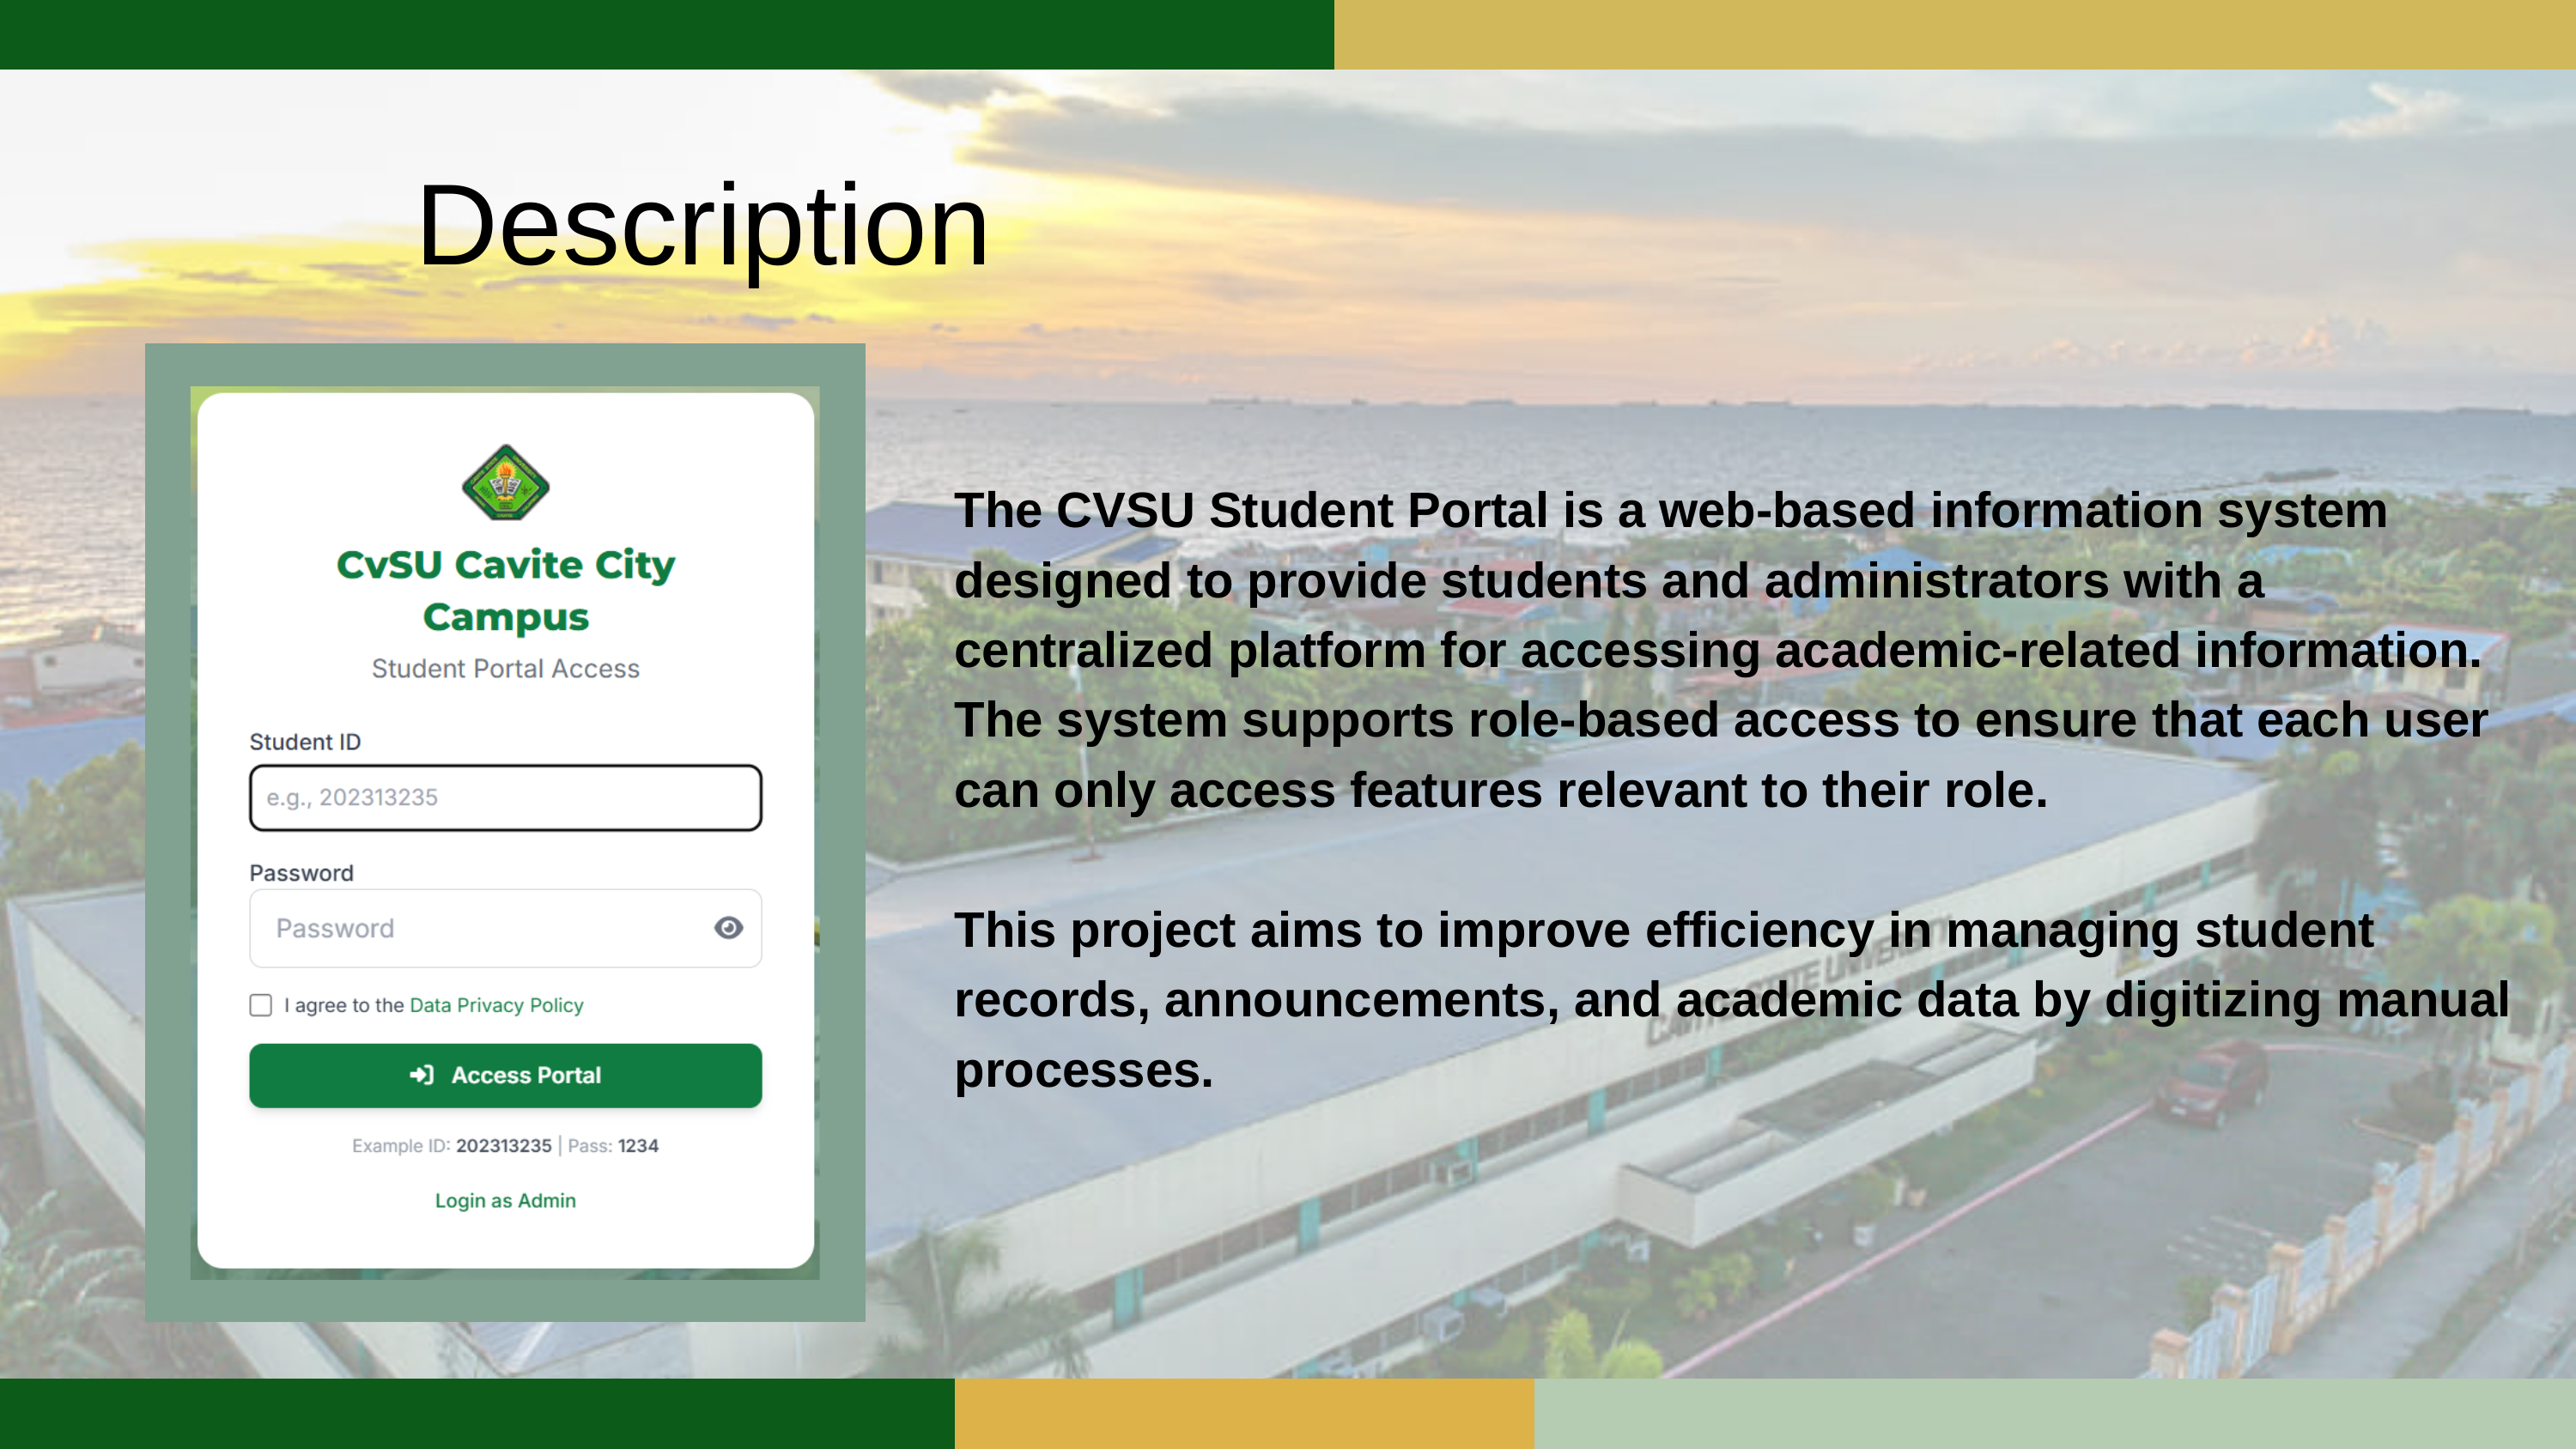

Description

The CVSU Student Portal is a web-based information system designed to provide students and administrators with a centralized platform for accessing academic-related information. The system supports role-based access to ensure that each user can only access features relevant to their role.

This project aims to improve efficiency in managing student records, announcements, and academic data by digitizing manual processes.